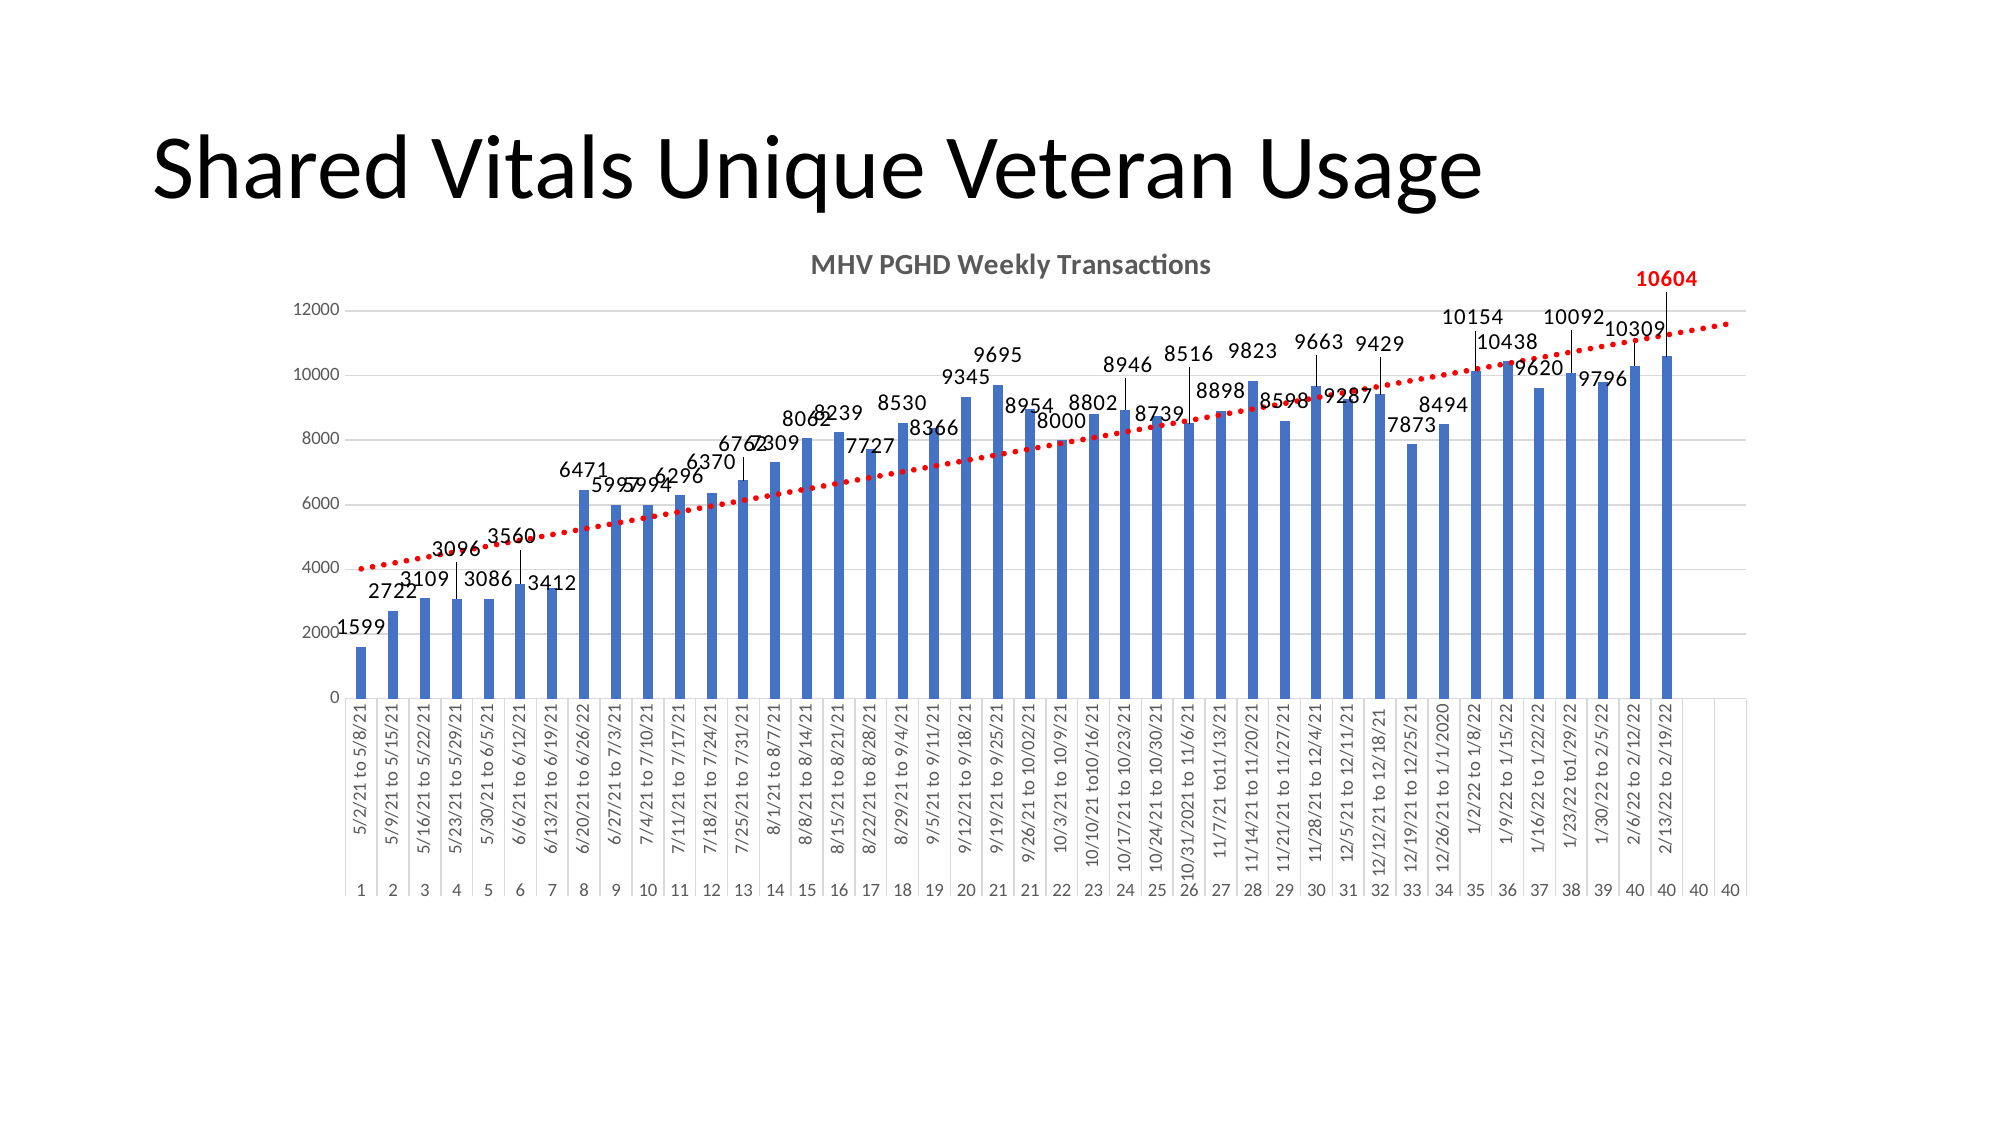

# Shared Vitals Unique Veteran Usage

[unsupported chart]